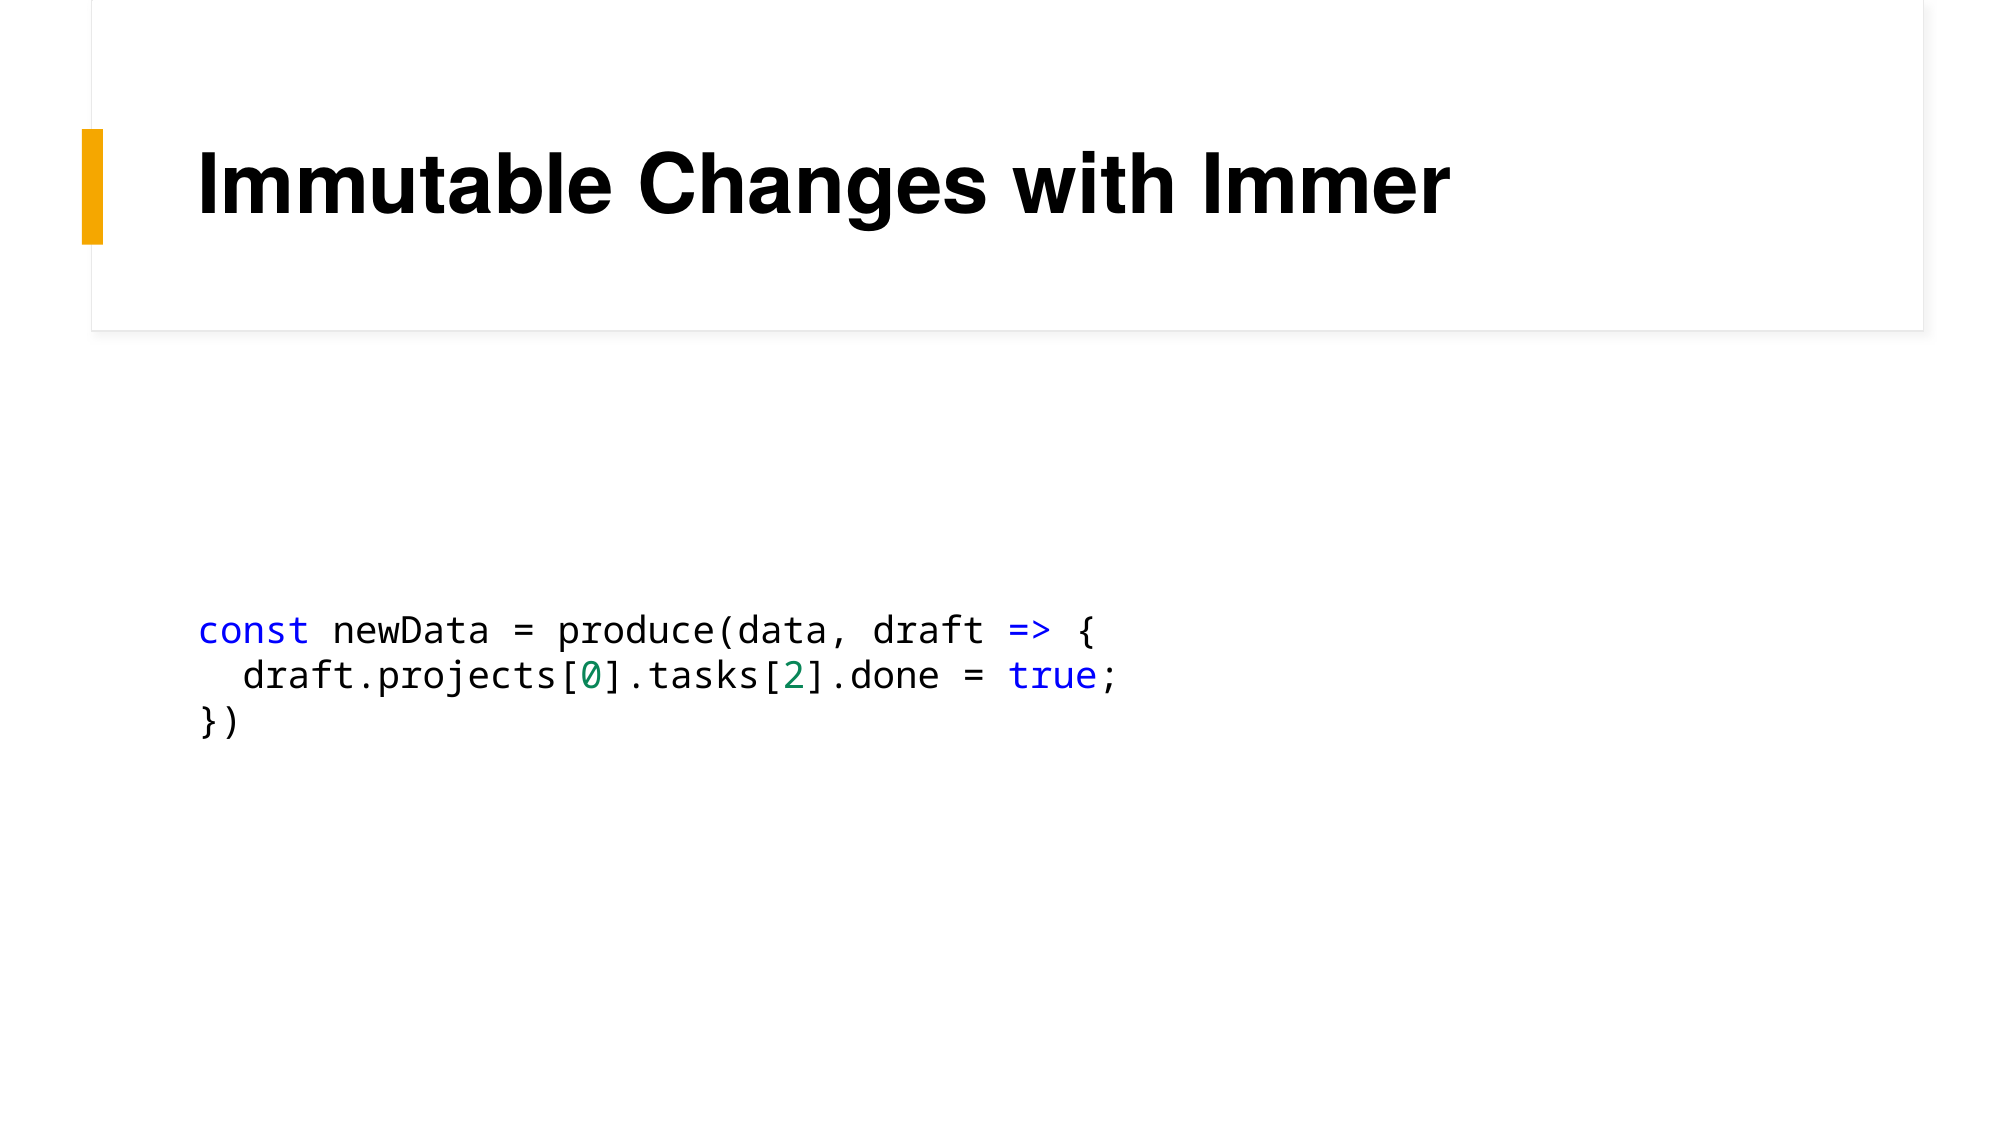

# Immutable Changes with Immer
const newData = produce(data, draft => {
  draft.projects[0].tasks[2].done = true;
})